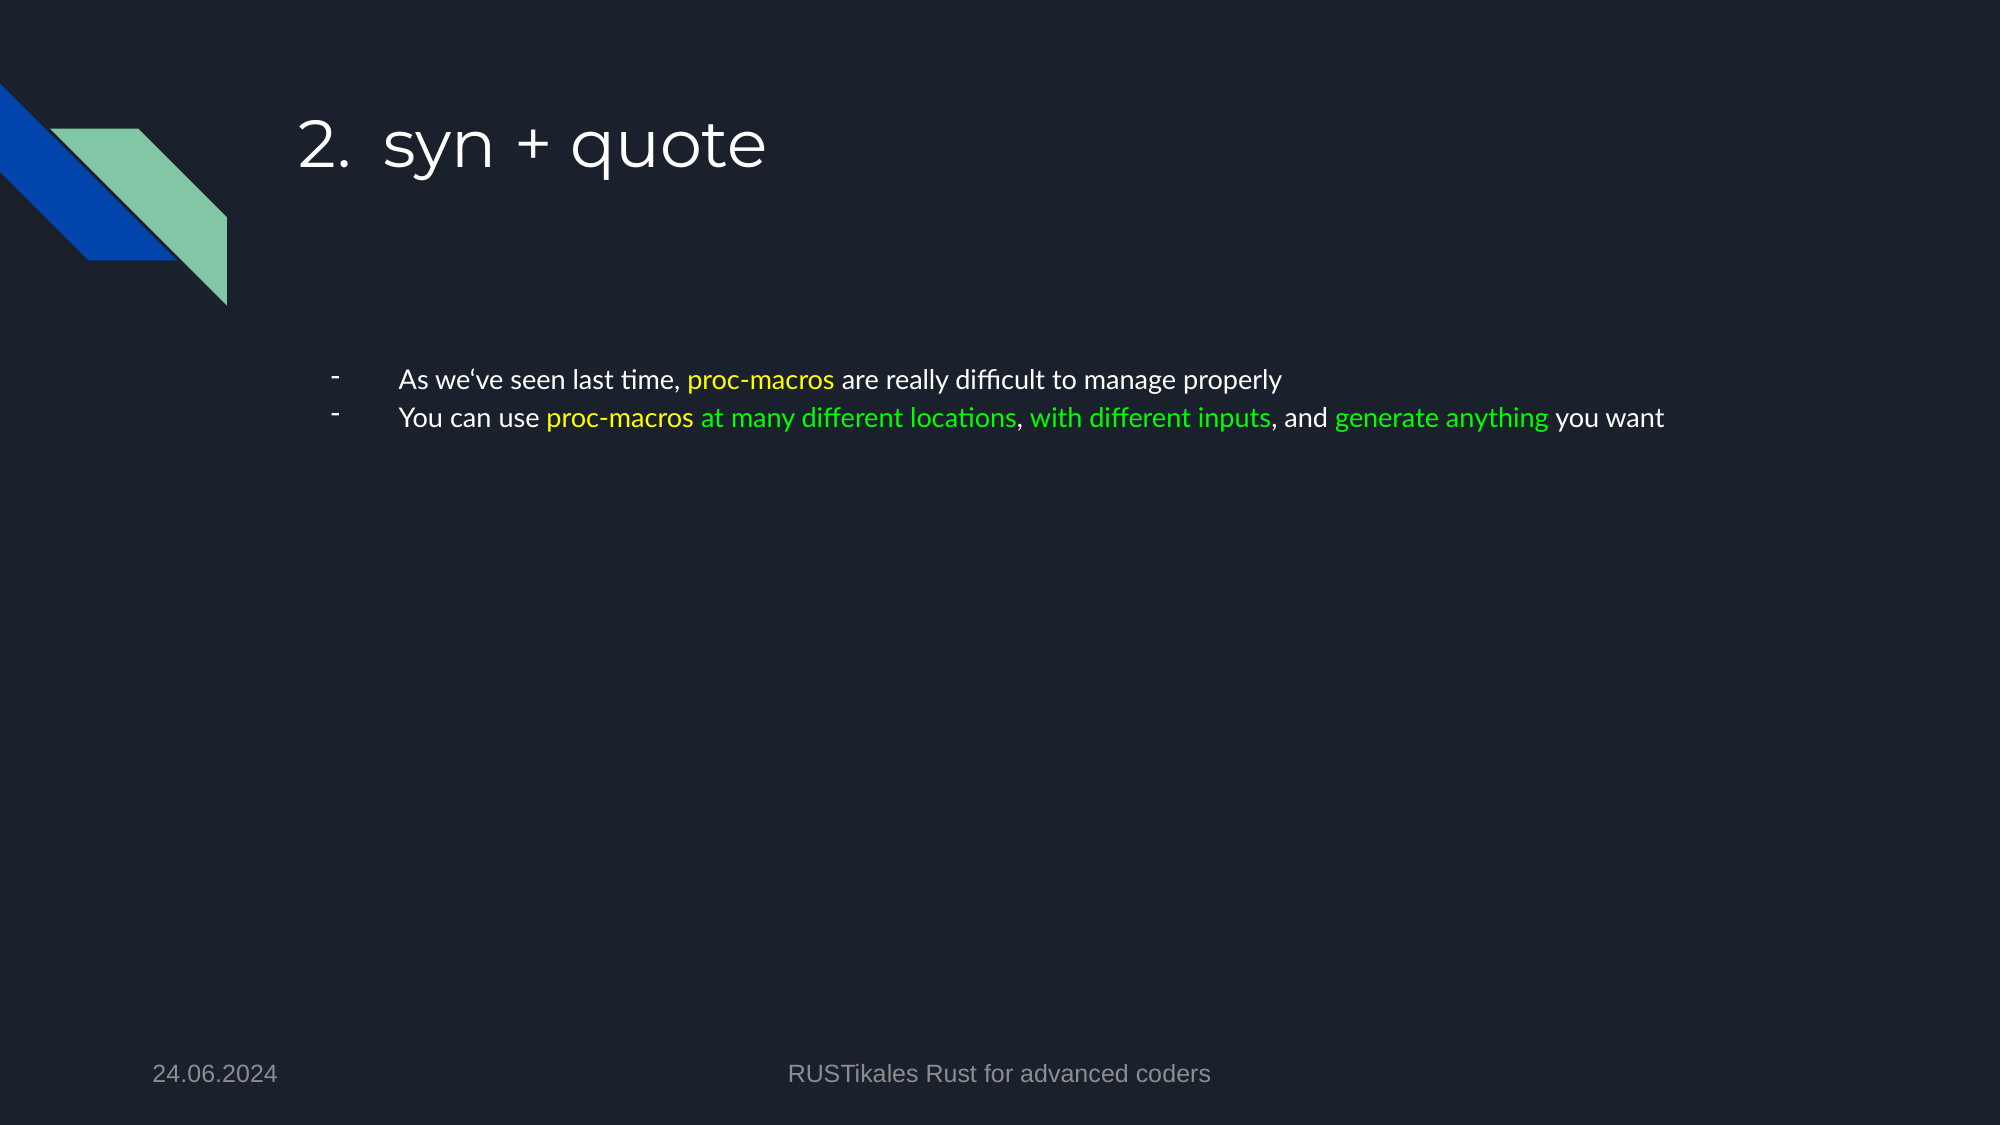

# syn + quote
As we‘ve seen last time, proc-macros are really difficult to manage properly
You can use proc-macros at many different locations, with different inputs, and generate anything you want
24.06.2024
RUSTikales Rust for advanced coders